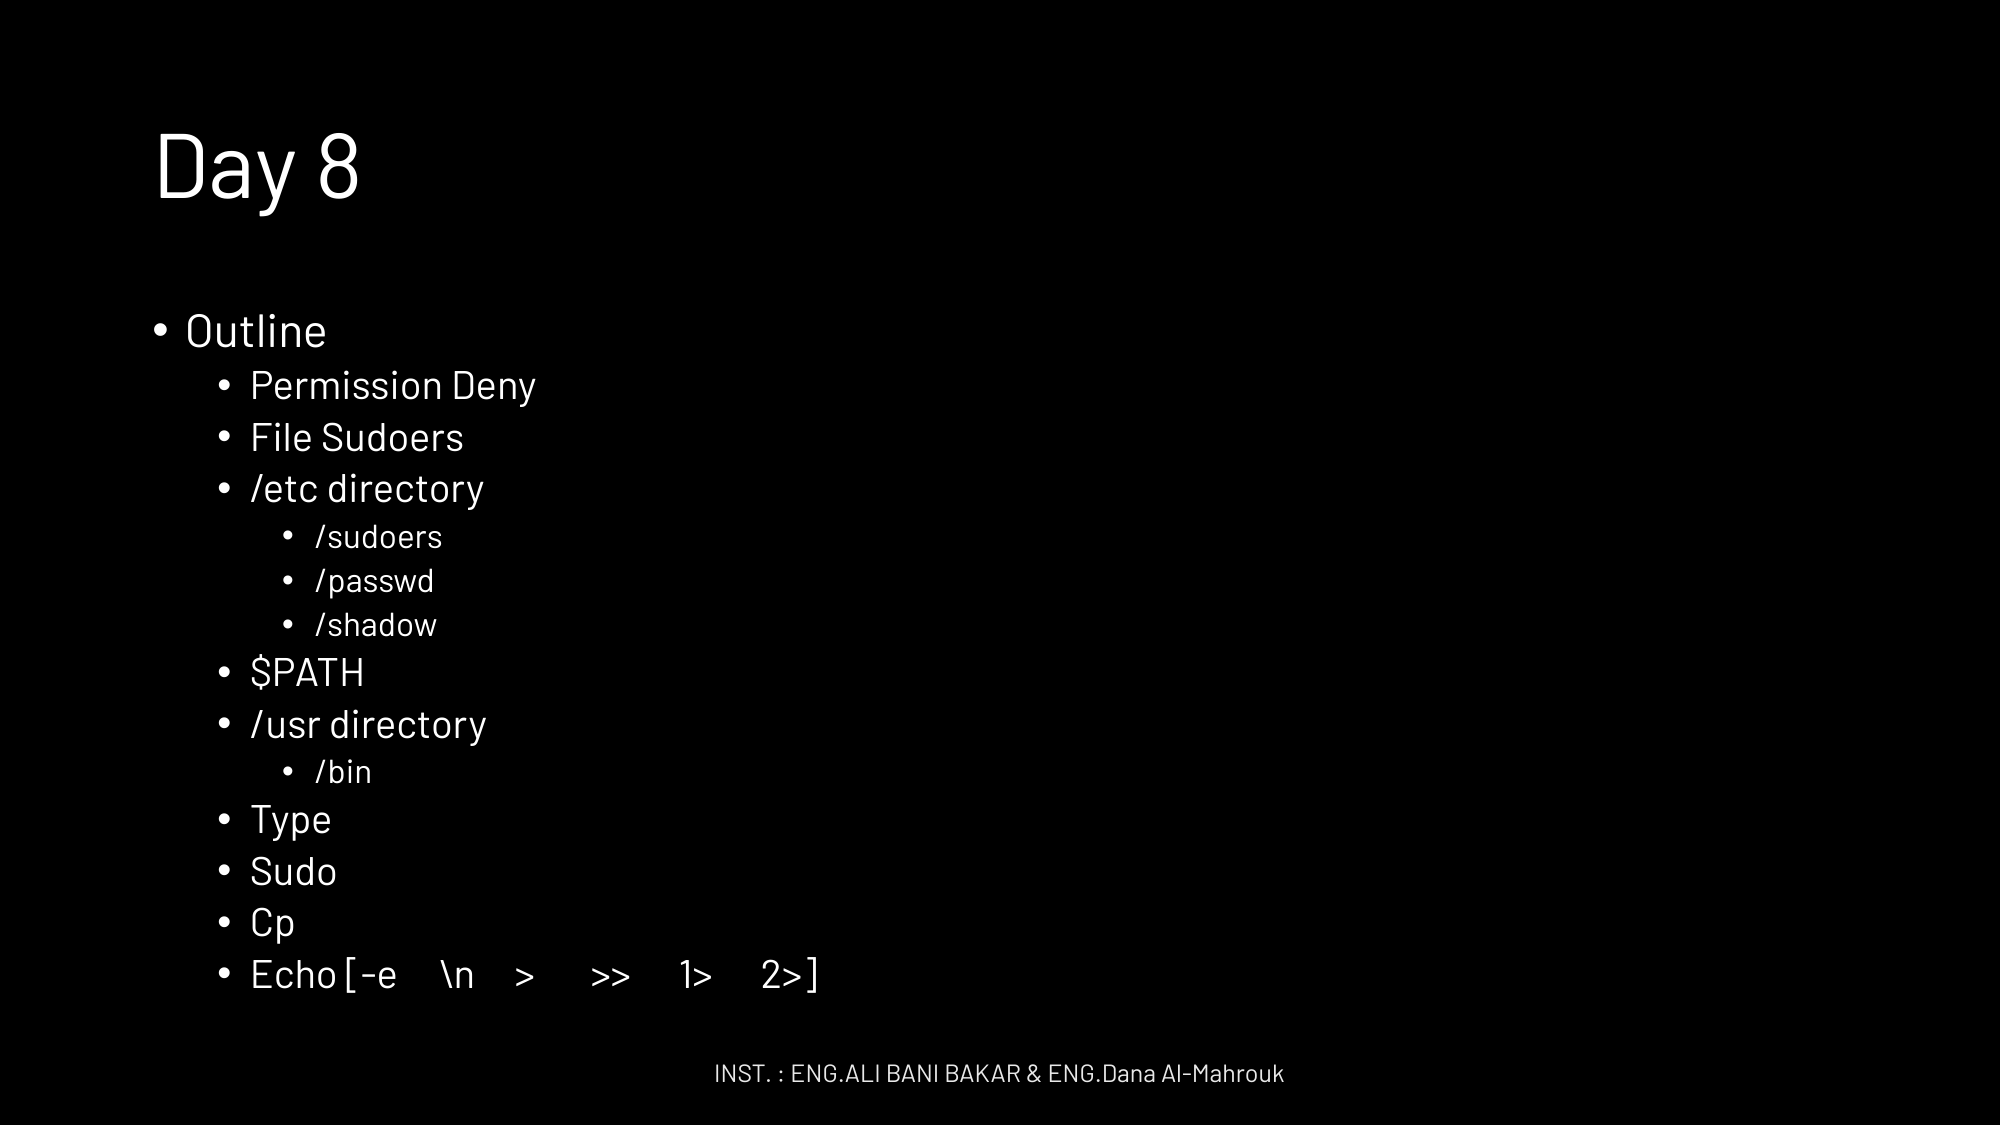

# Day 8
Outline
Permission Deny
File Sudoers
/etc directory
/sudoers
/passwd
/shadow
$PATH
/usr directory
/bin
Type
Sudo
Cp
Echo [-e     \n     >       >>      1>      2>]

INST. : ENG.ALI BANI BAKAR & ENG.Dana Al-Mahrouk